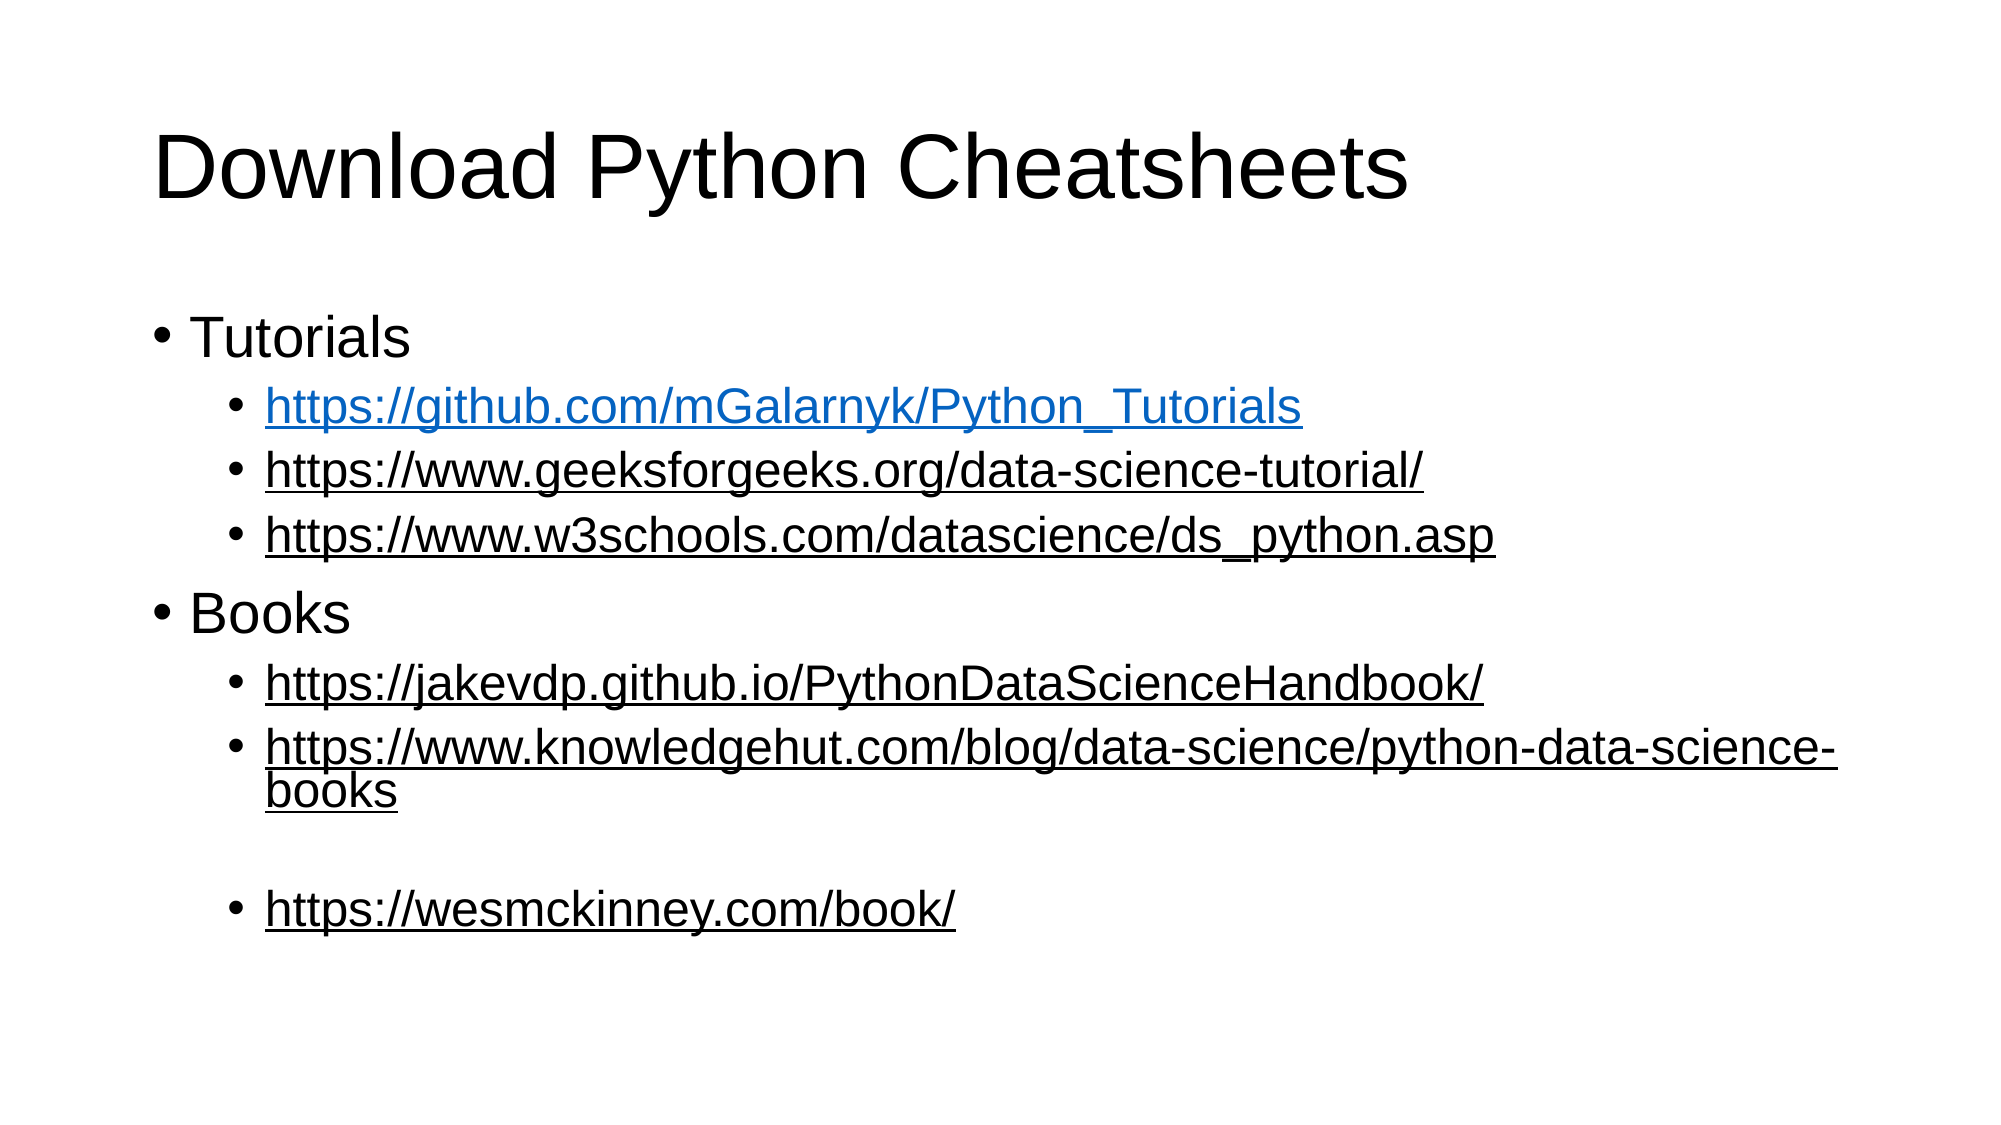

# Download Python Cheatsheets
Tutorials
https://github.com/mGalarnyk/Python_Tutorials
https://www.geeksforgeeks.org/data-science-tutorial/
https://www.w3schools.com/datascience/ds_python.asp
Books
https://jakevdp.github.io/PythonDataScienceHandbook/
https://www.knowledgehut.com/blog/data-science/python-data-science-books
https://wesmckinney.com/book/